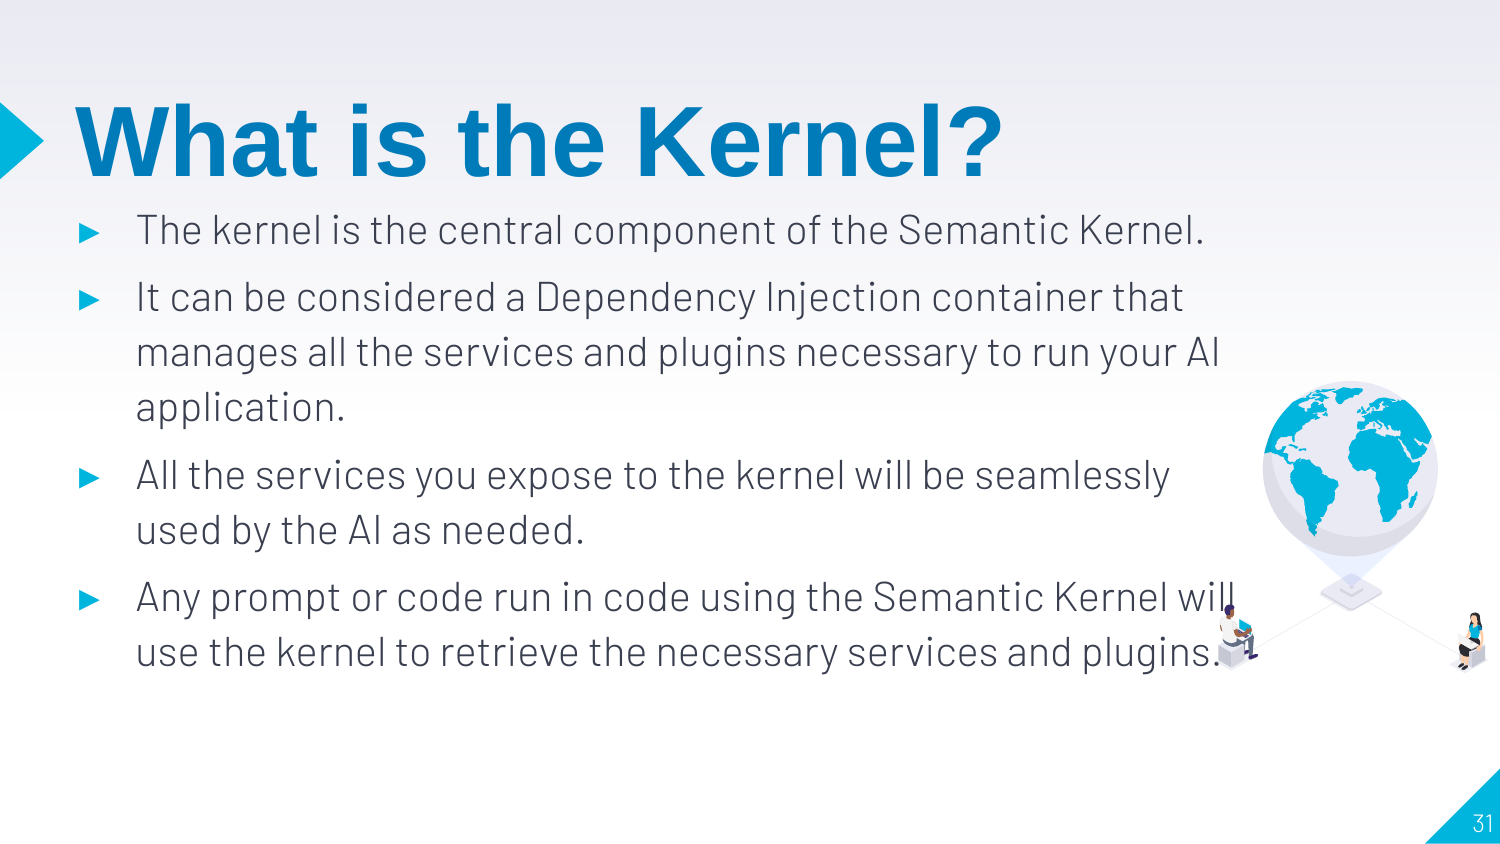

# What is the Kernel?
The kernel is the central component of the Semantic Kernel.
It can be considered a Dependency Injection container that manages all the services and plugins necessary to run your AI application.
All the services you expose to the kernel will be seamlessly used by the AI as needed.
Any prompt or code run in code using the Semantic Kernel will use the kernel to retrieve the necessary services and plugins.

31